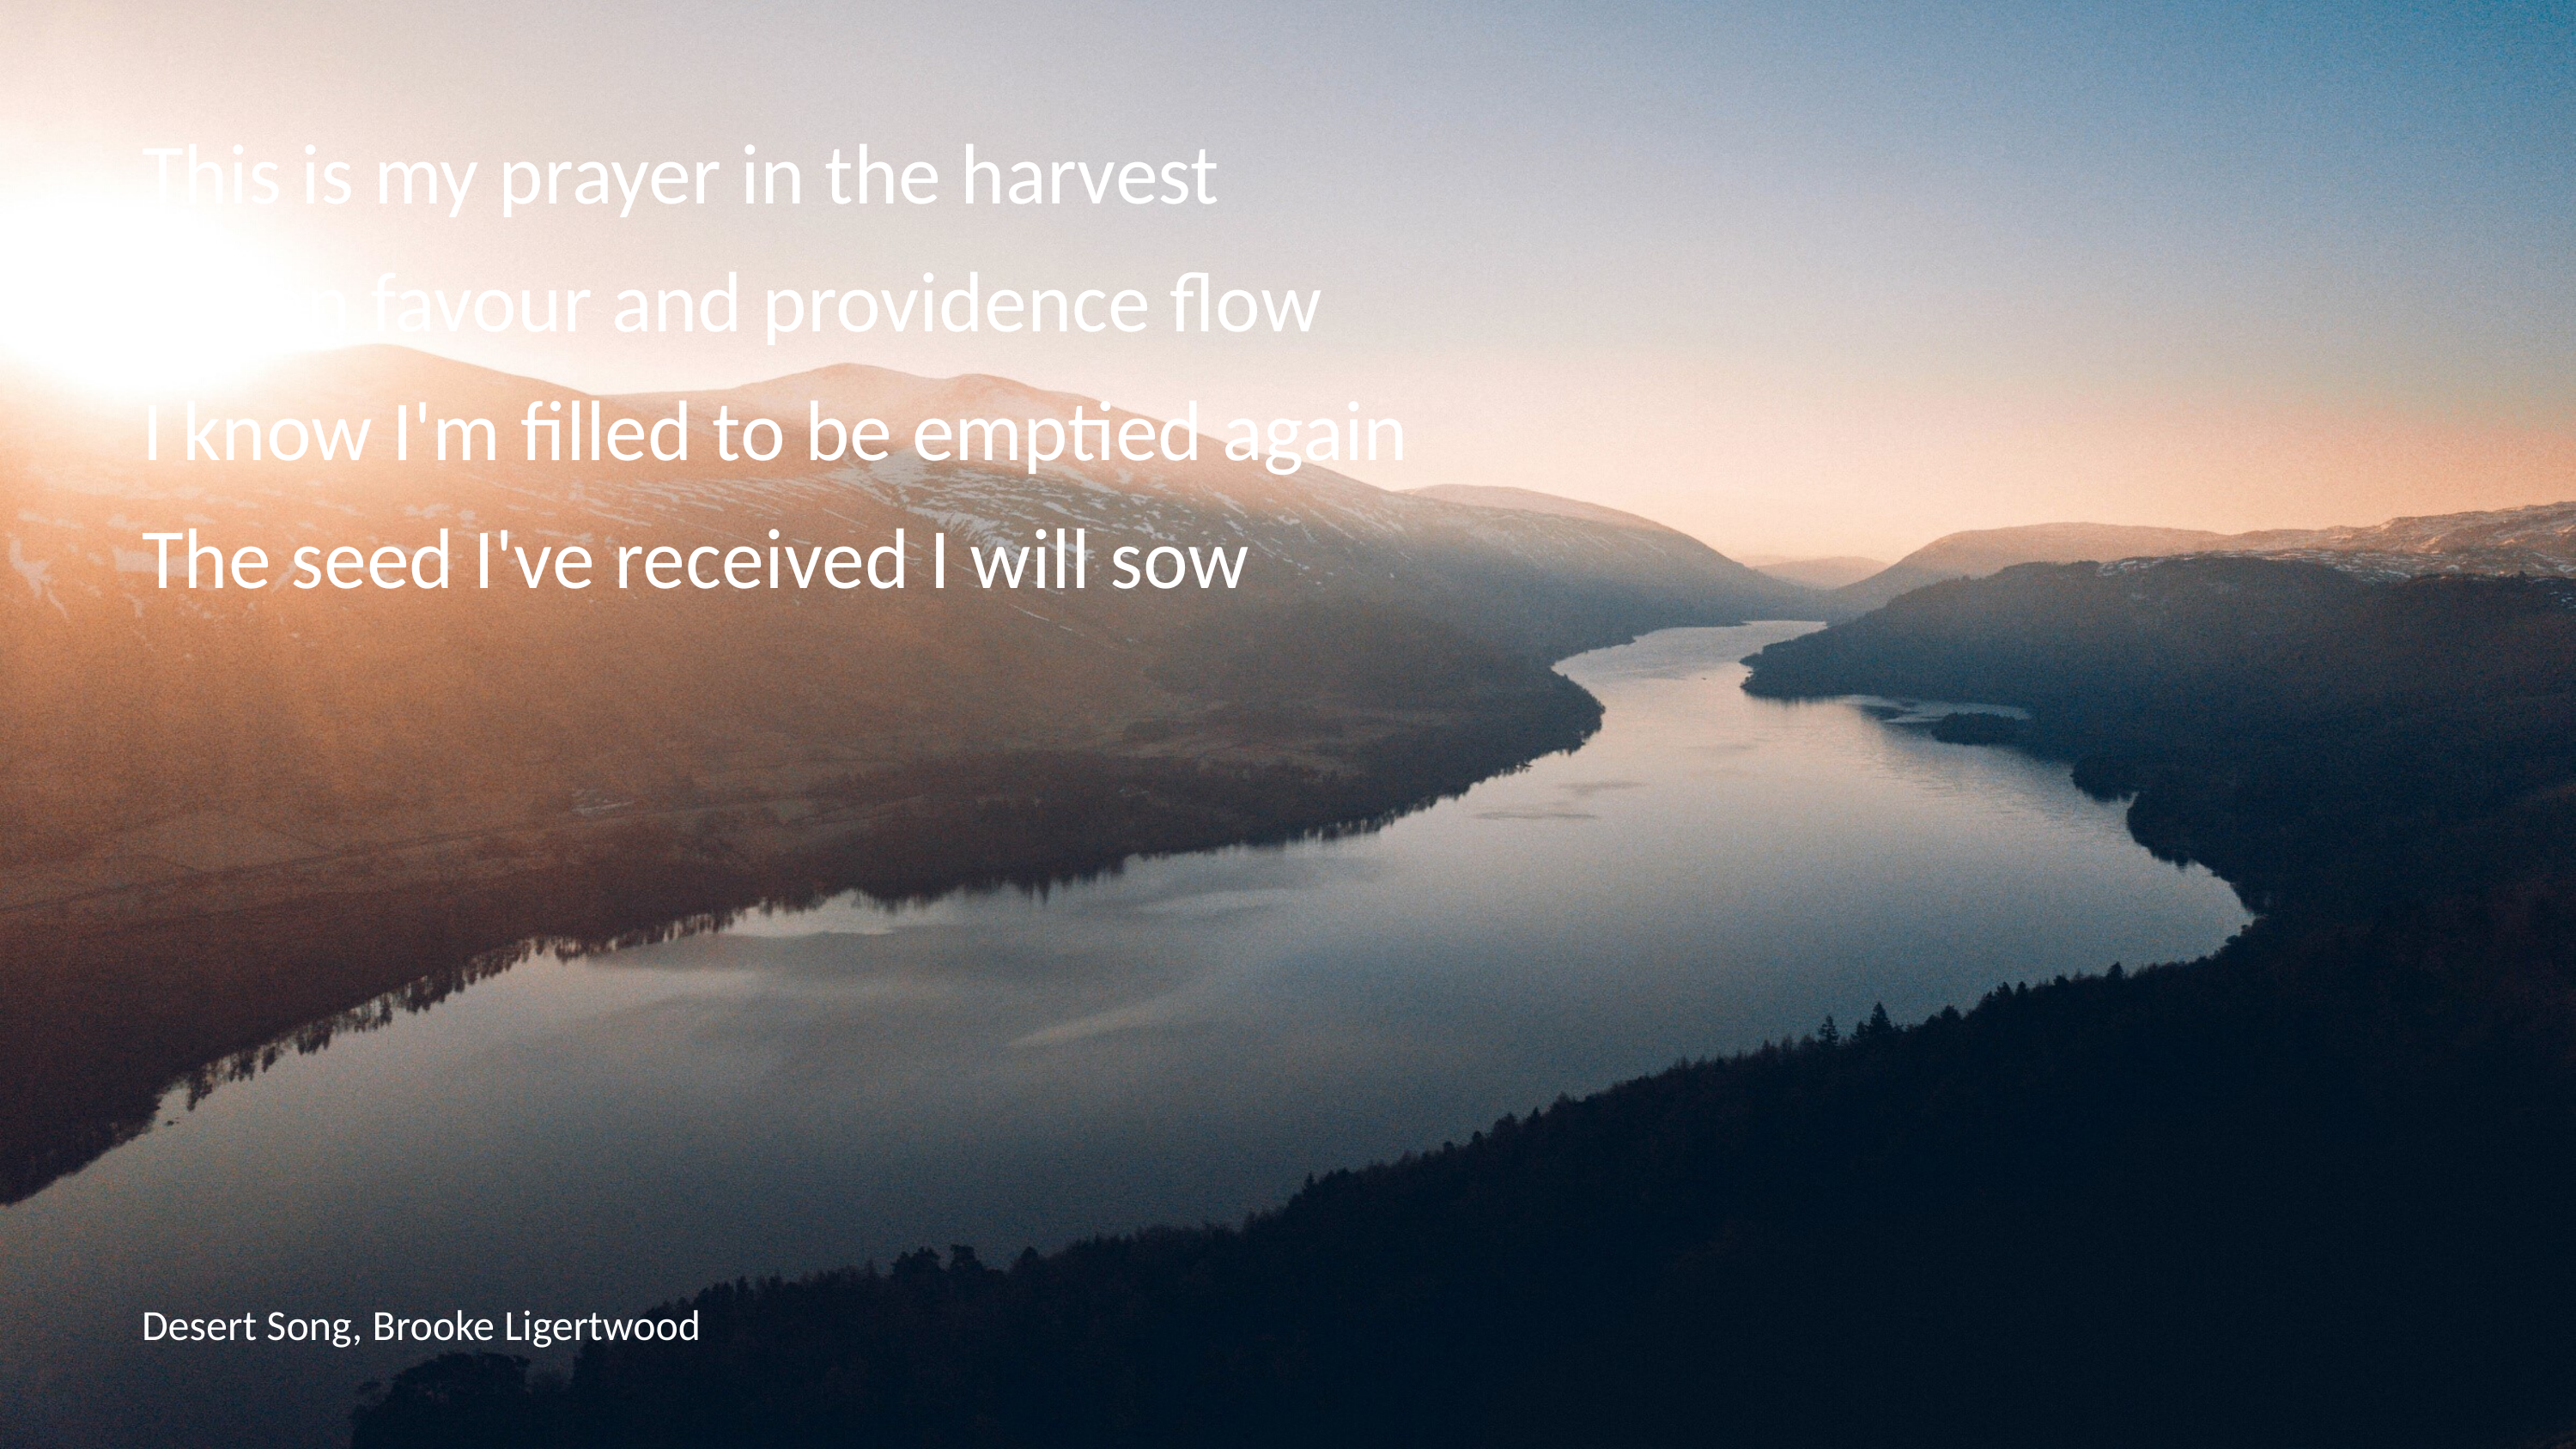

This is my prayer in the harvest
When favour and providence flow
I know I'm filled to be emptied again
The seed I've received I will sow

# Desert Song, Brooke Ligertwood